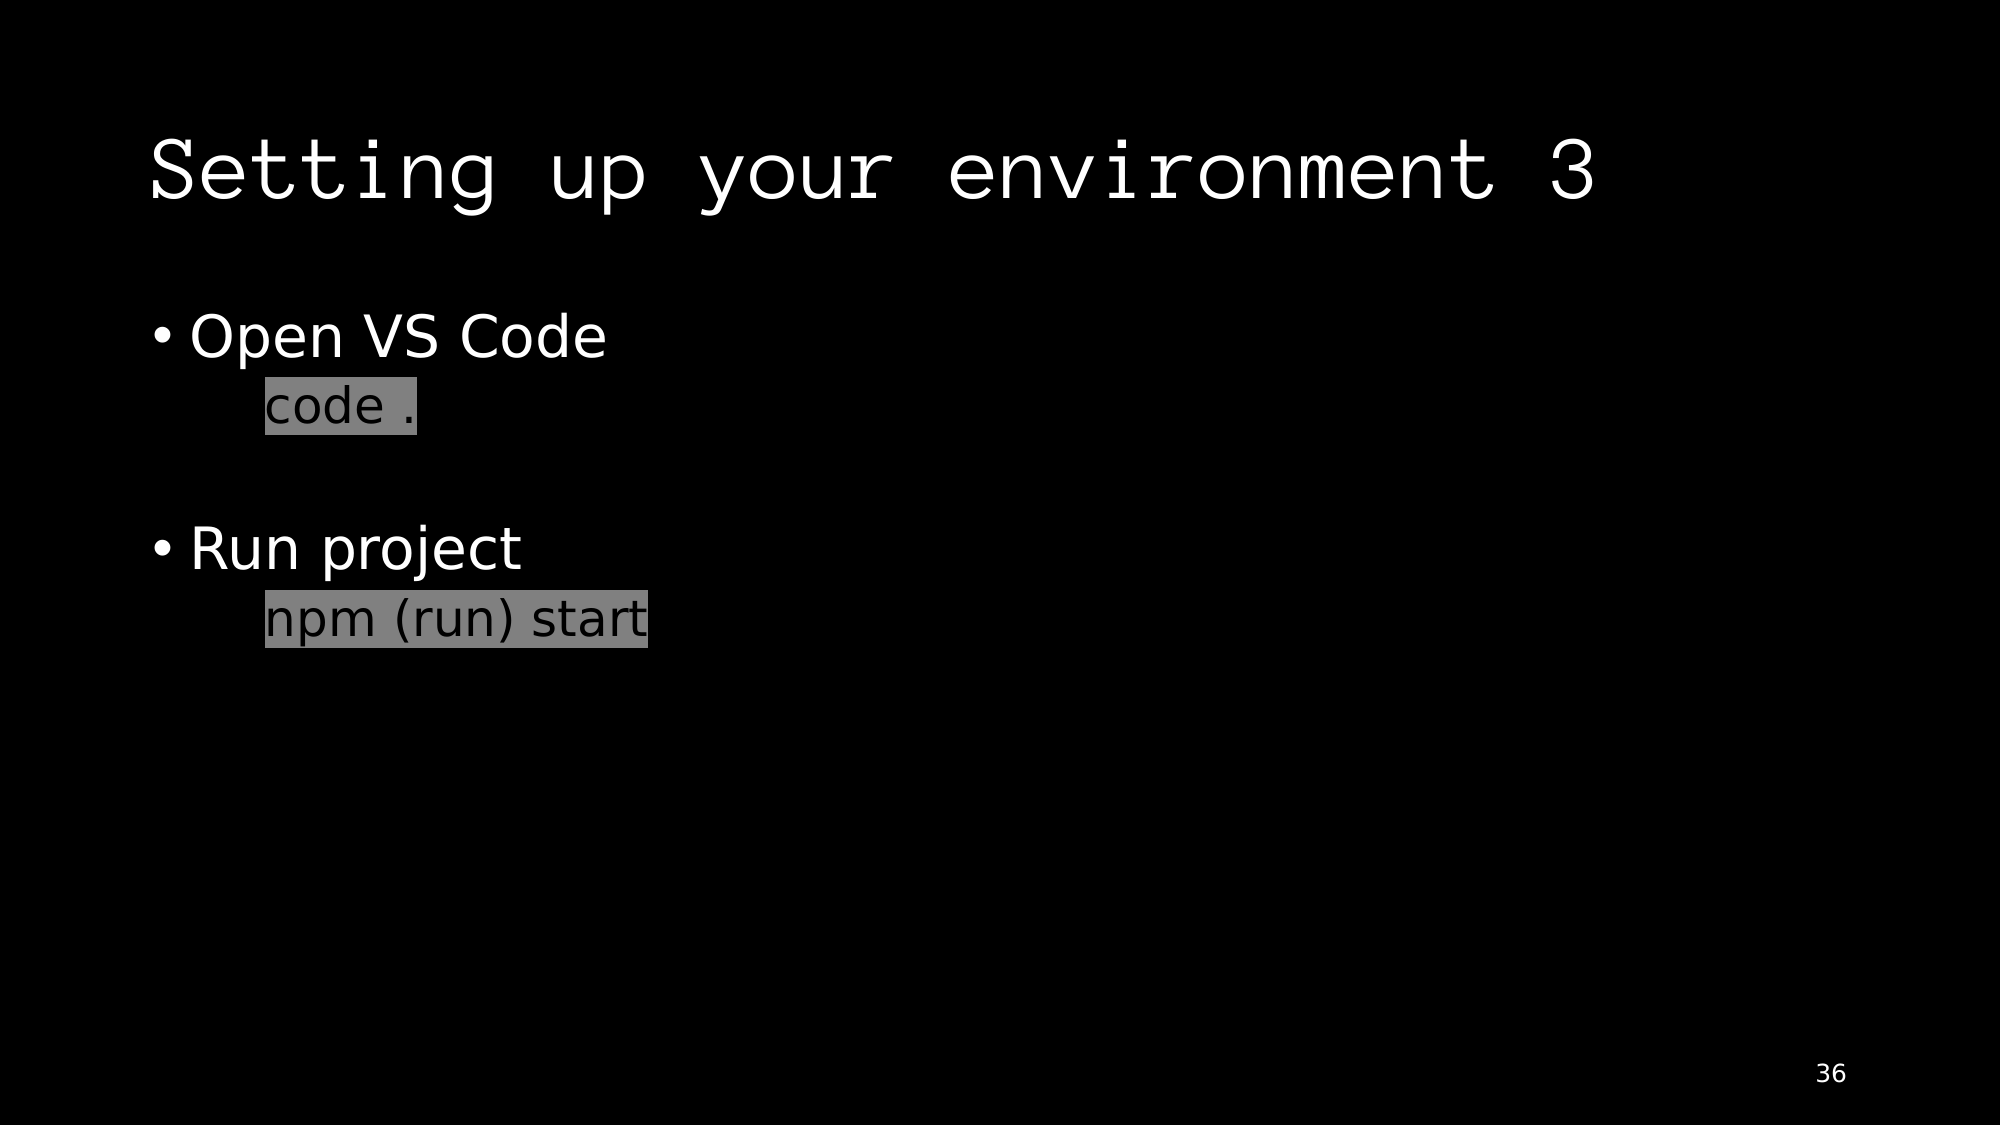

# Setting up your environment 3
Open VS Code
code .

Run project
npm (run) start

36